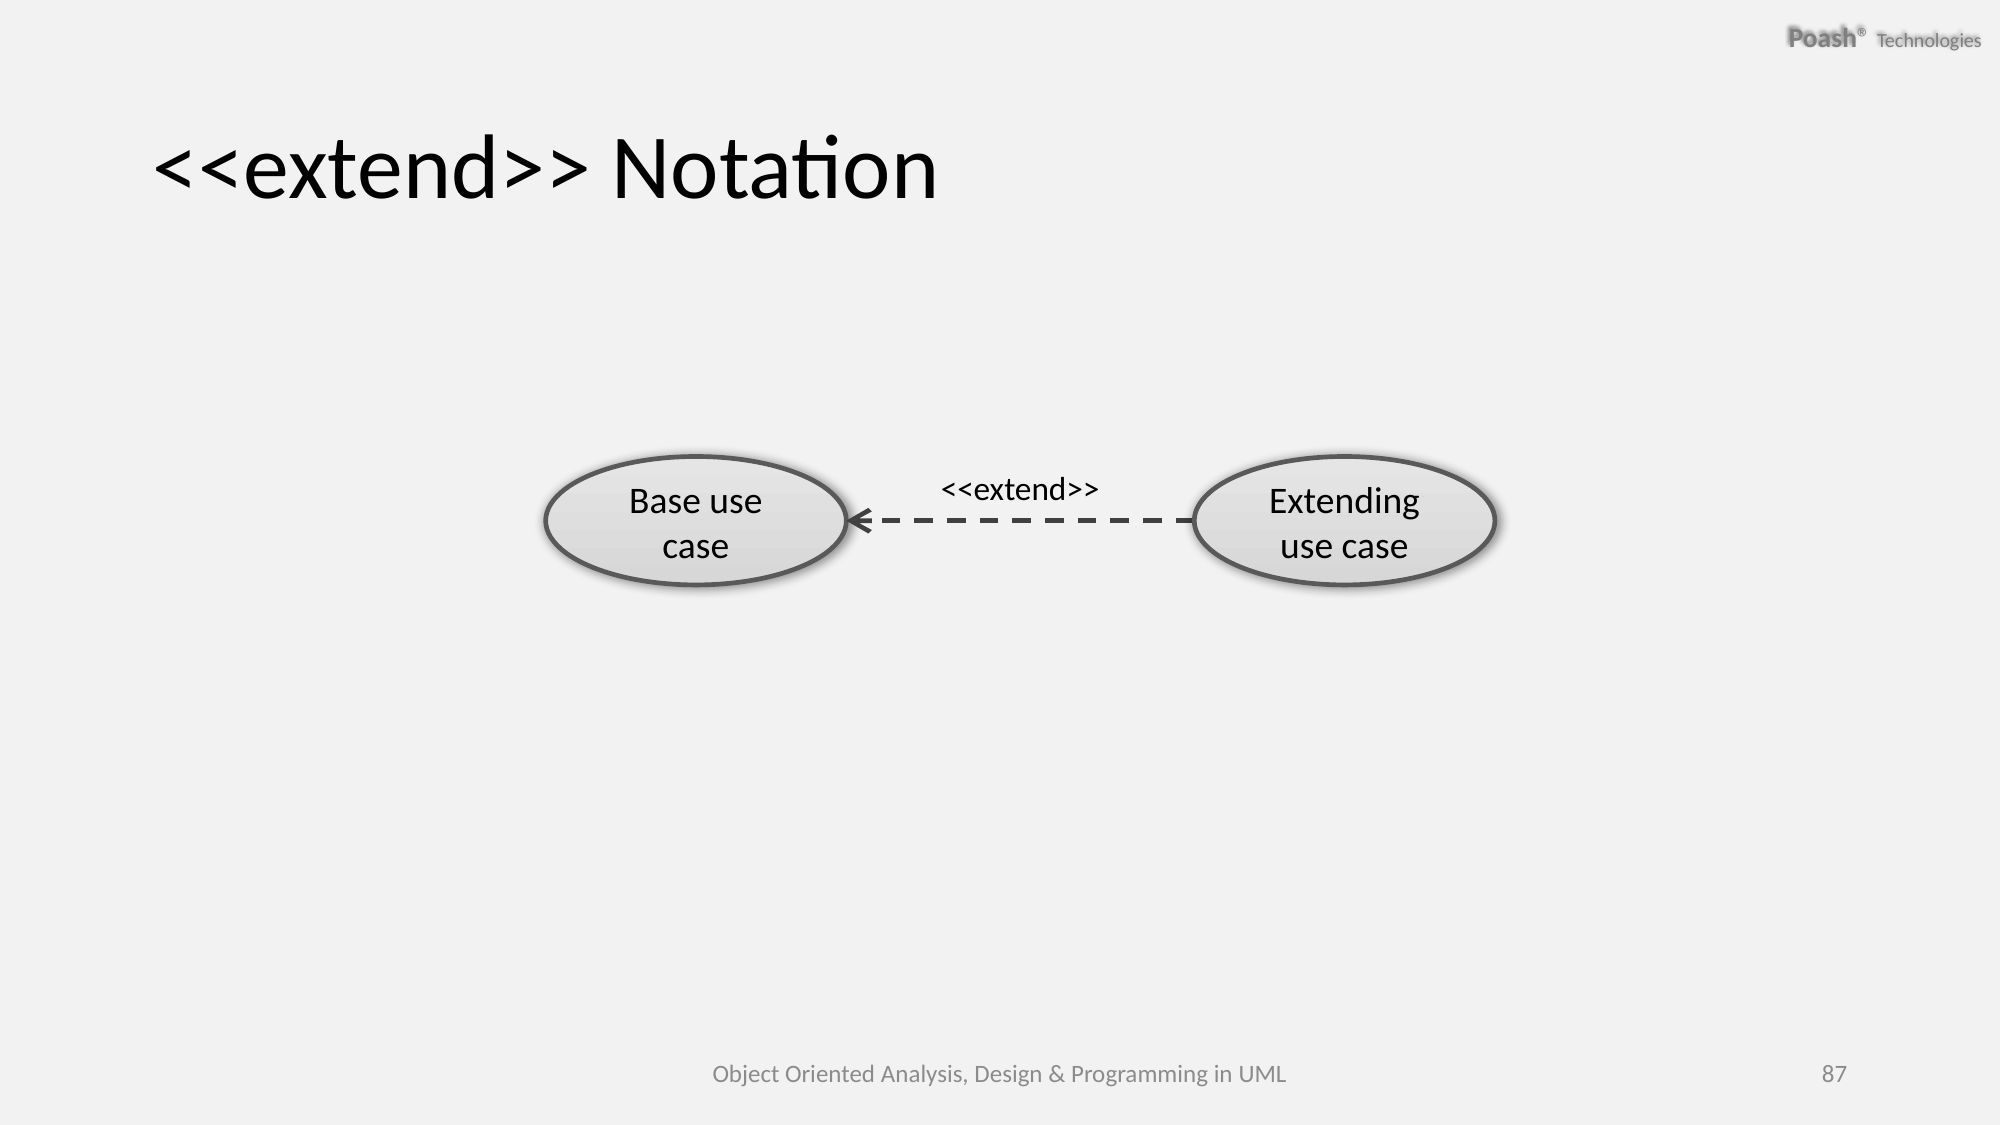

# <<extend>> Notation
Extending use case
Base use case
<<extend>>
Object Oriented Analysis, Design & Programming in UML
87